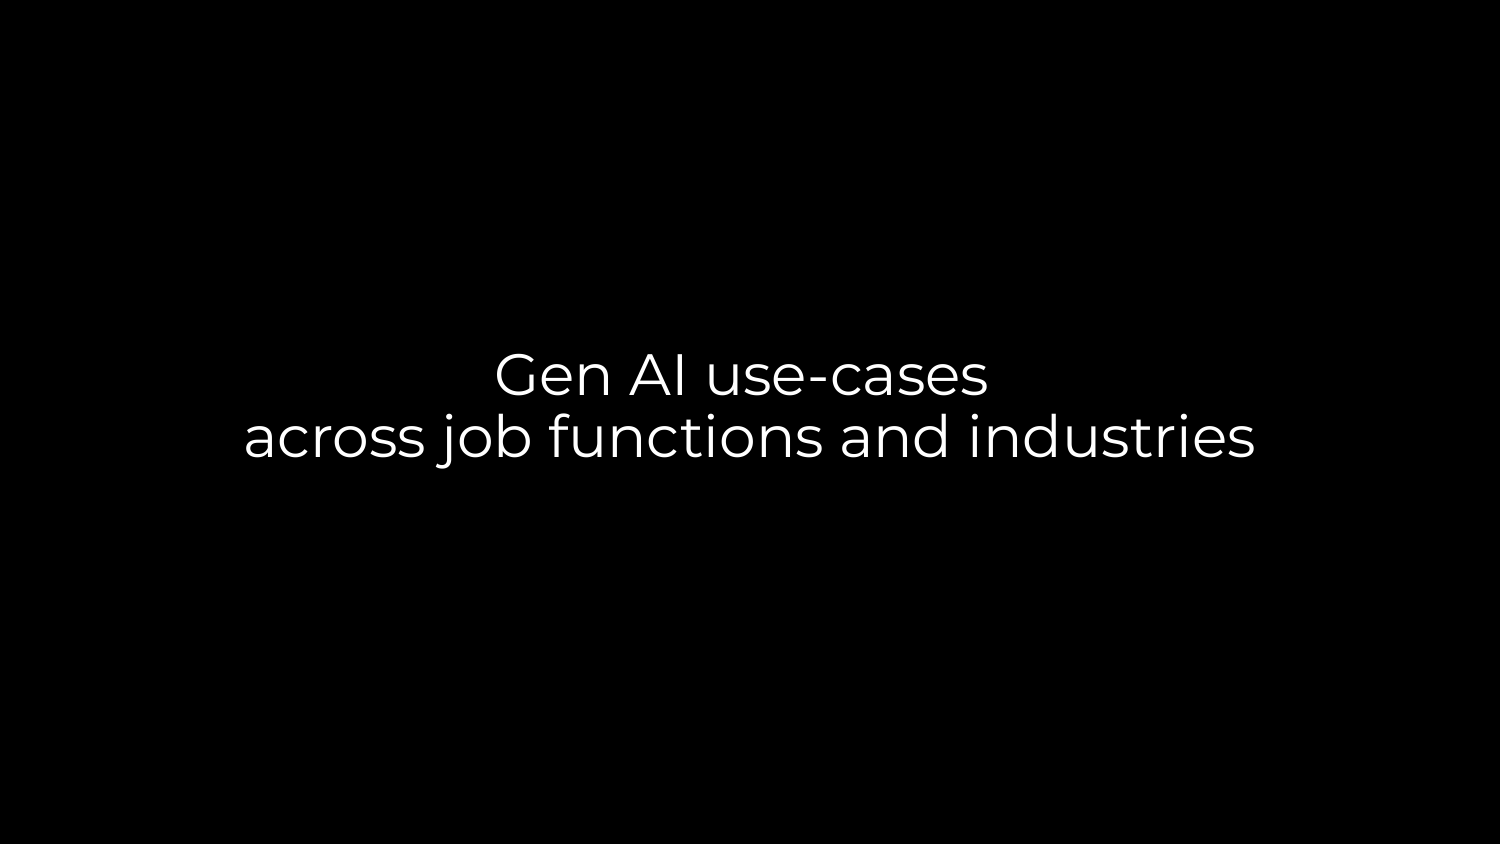

Gen AI use-cases
across job functions and industries